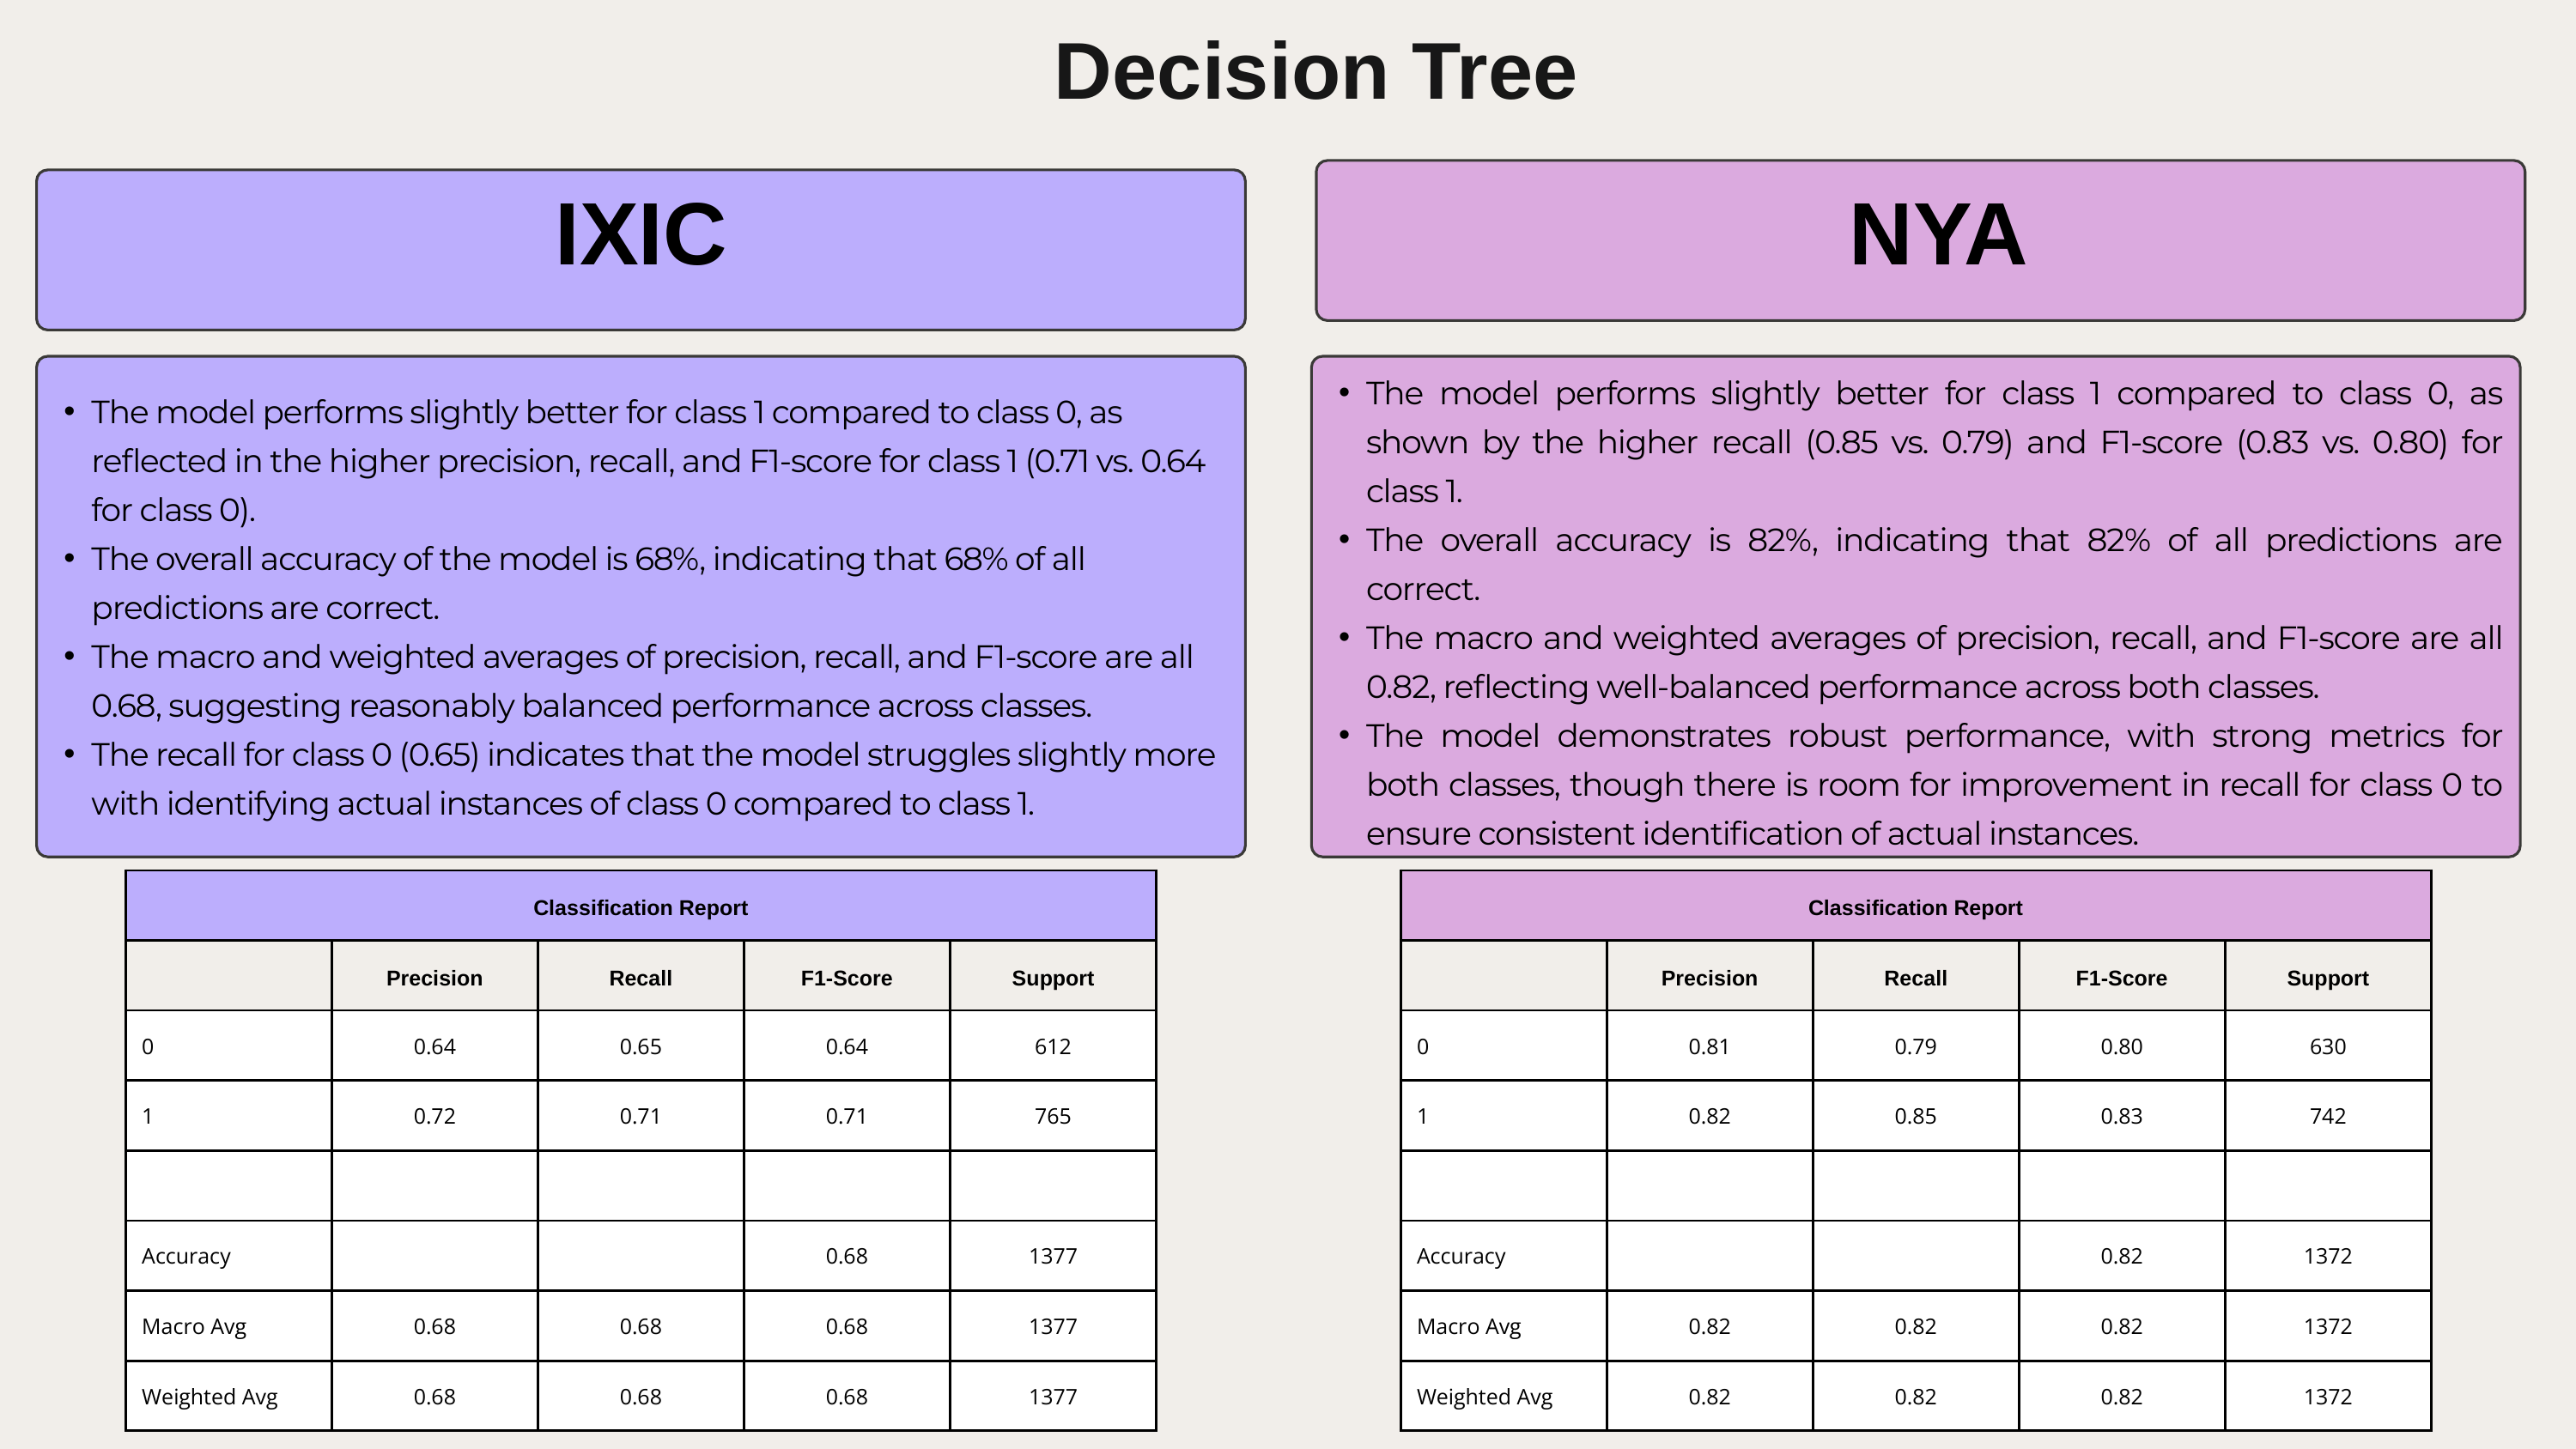

Decision Tree

IXIC
NYA

The model performs slightly better for class 1 compared to class 0, as shown by the higher recall (0.85 vs. 0.79) and F1-score (0.83 vs. 0.80) for class 1.
The overall accuracy is 82%, indicating that 82% of all predictions are correct.
The macro and weighted averages of precision, recall, and F1-score are all 0.82, reflecting well-balanced performance across both classes.
The model demonstrates robust performance, with strong metrics for both classes, though there is room for improvement in recall for class 0 to ensure consistent identification of actual instances.

The model performs slightly better for class 1 compared to class 0, as reflected in the higher precision, recall, and F1-score for class 1 (0.71 vs. 0.64 for class 0).
The overall accuracy of the model is 68%, indicating that 68% of all predictions are correct.
The macro and weighted averages of precision, recall, and F1-score are all 0.68, suggesting reasonably balanced performance across classes.
The recall for class 0 (0.65) indicates that the model struggles slightly more with identifying actual instances of class 0 compared to class 1.

| Classification Report | Classification Report | Classification Report | Classification Report | Classification Report |
| --- | --- | --- | --- | --- |
|  | Precision | Recall | F1-Score | Support |
| 0 | 0.64 | 0.65 | 0.64 | 612 |
| 1 | 0.72 | 0.71 | 0.71 | 765 |
|  |  |  |  |  |
| Accuracy |  |  | 0.68 | 1377 |
| Macro Avg | 0.68 | 0.68 | 0.68 | 1377 |
| Weighted Avg | 0.68 | 0.68 | 0.68 | 1377 |
| Classification Report | Classification Report | Classification Report | Classification Report | Classification Report |
| --- | --- | --- | --- | --- |
|  | Precision | Recall | F1-Score | Support |
| 0 | 0.81 | 0.79 | 0.80 | 630 |
| 1 | 0.82 | 0.85 | 0.83 | 742 |
|  |  |  |  |  |
| Accuracy |  |  | 0.82 | 1372 |
| Macro Avg | 0.82 | 0.82 | 0.82 | 1372 |
| Weighted Avg | 0.82 | 0.82 | 0.82 | 1372 |